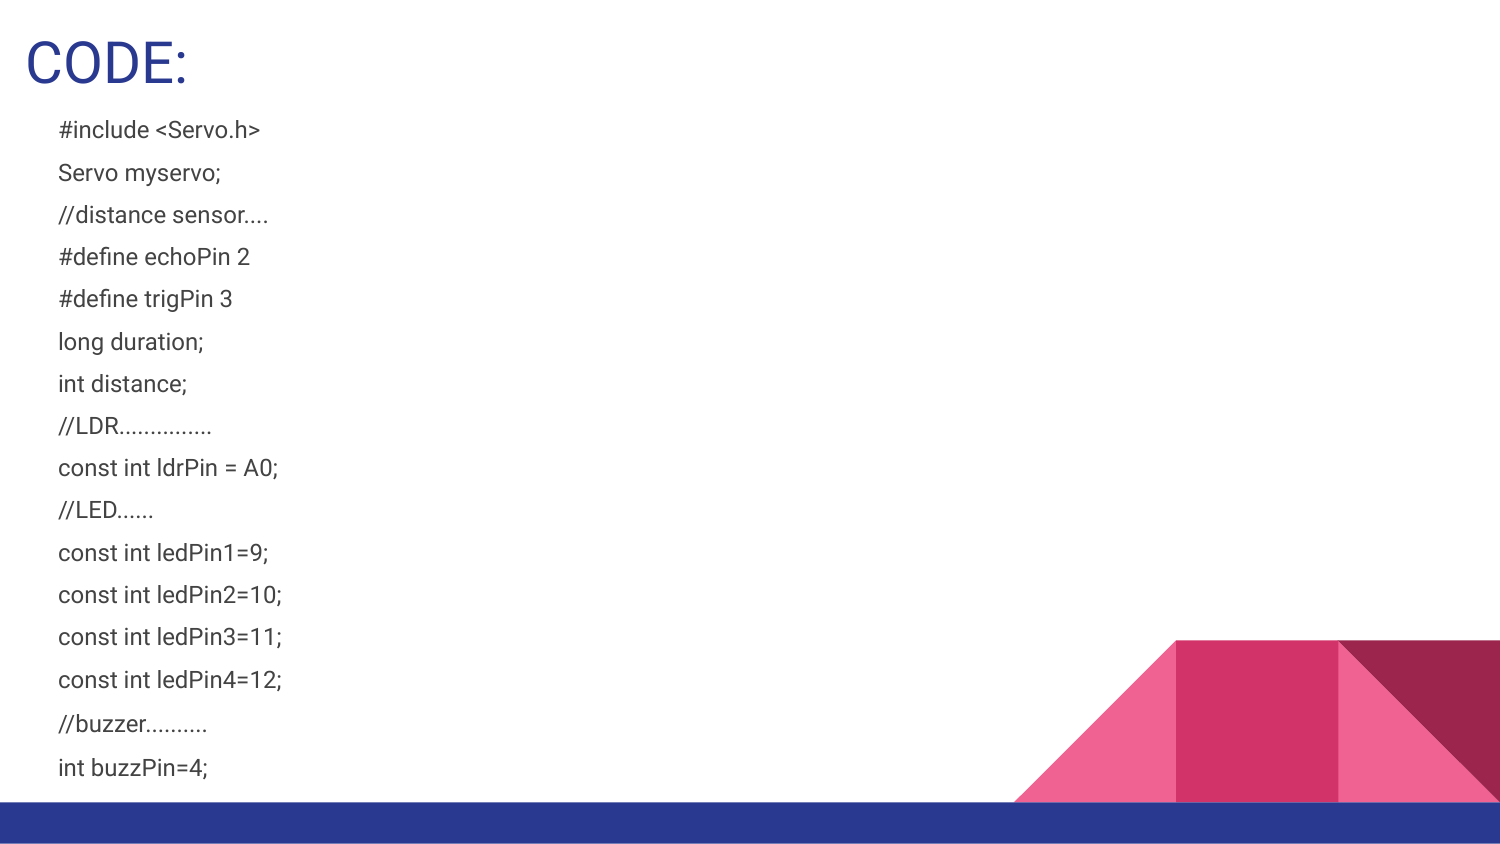

# CODE:
#include <Servo.h>
Servo myservo;
//distance sensor....
#define echoPin 2
#define trigPin 3
long duration;
int distance;
//LDR...............
const int ldrPin = A0;
//LED......
const int ledPin1=9;
const int ledPin2=10;
const int ledPin3=11;
const int ledPin4=12;
//buzzer..........
int buzzPin=4;